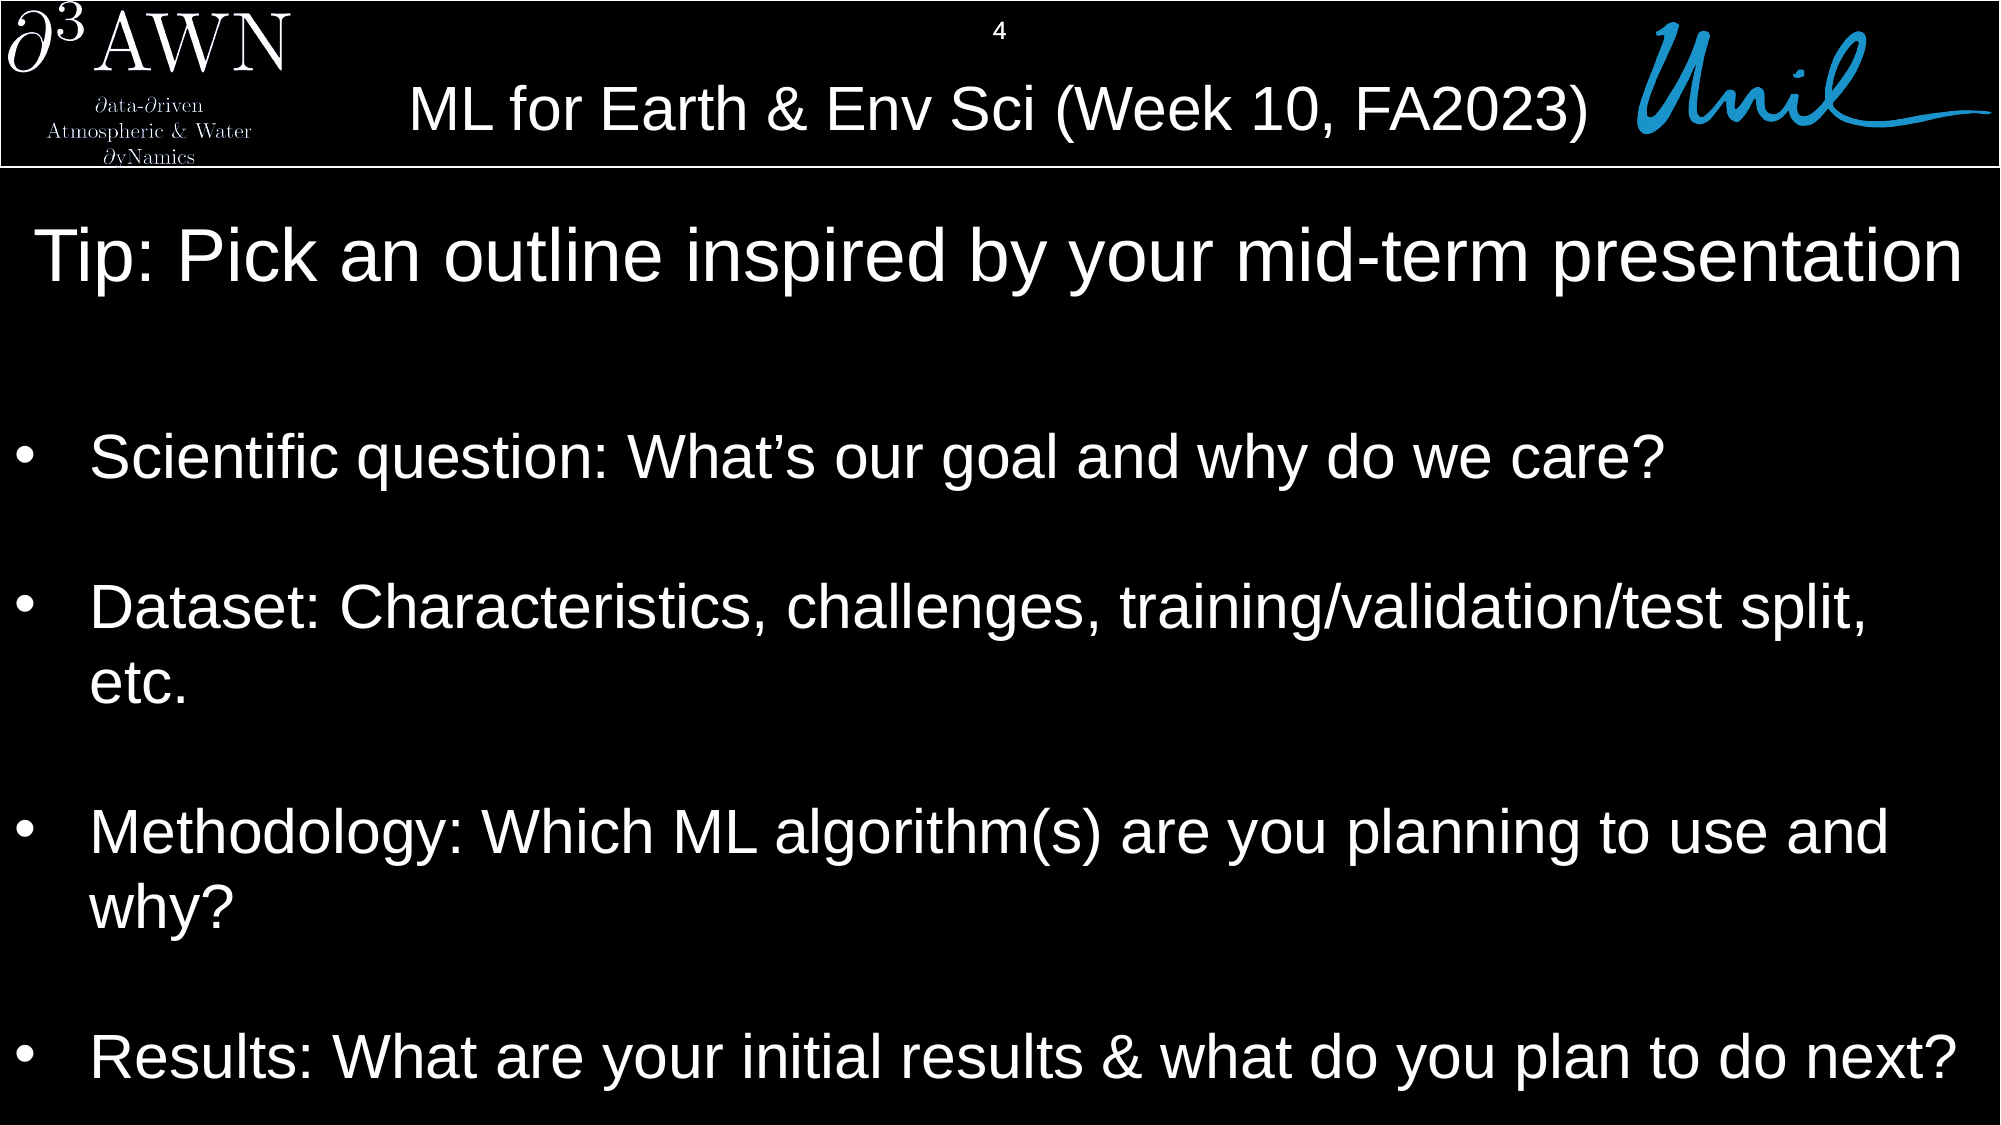

4
# Tip: Pick an outline inspired by your mid-term presentation
Scientific question: What’s our goal and why do we care?

Dataset: Characteristics, challenges, training/validation/test split, etc.

Methodology: Which ML algorithm(s) are you planning to use and why?

Results: What are your initial results & what do you plan to do next?